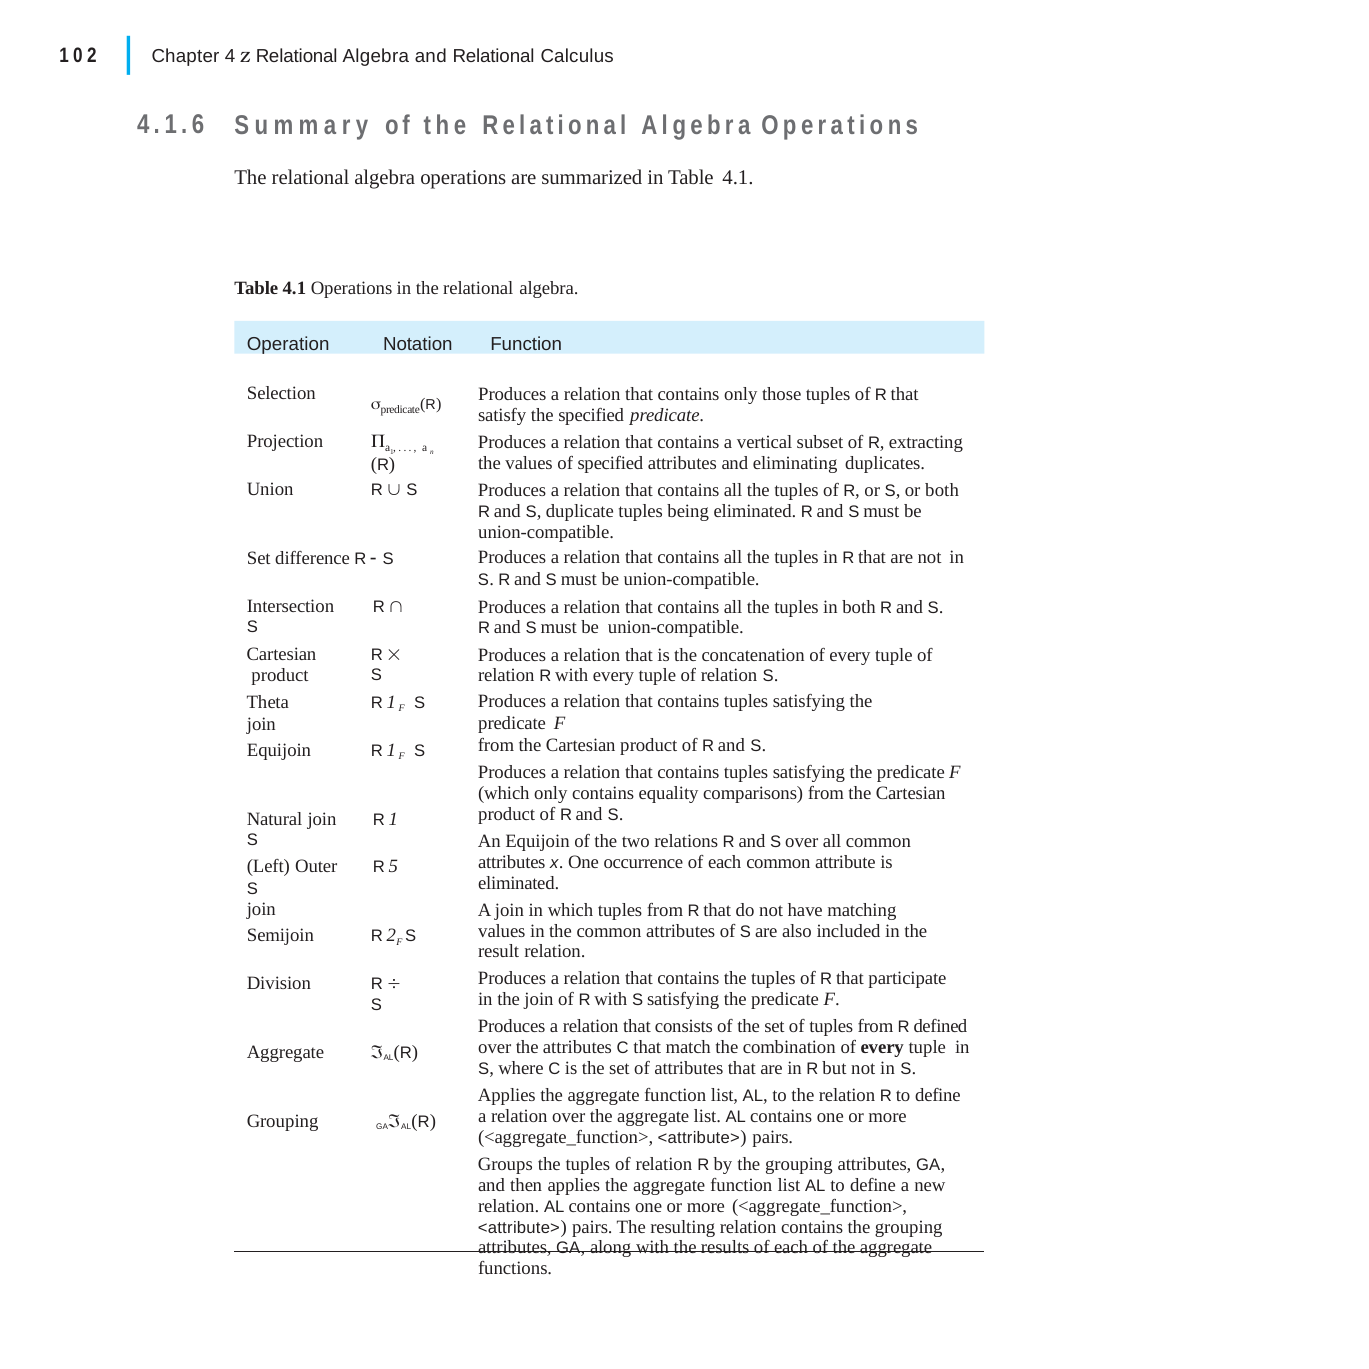

|
102	Chapter 4 z Relational Algebra and Relational Calculus
4.1.6
Summary of the Relational Algebra Operations
The relational algebra operations are summarized in Table 4.1.
Table 4.1 Operations in the relational algebra.
Operation	Notation	Function
Produces a relation that contains only those tuples of R that  satisfy the specified predicate.
Produces a relation that contains a vertical subset of R, extracting  the values of specified attributes and eliminating duplicates.
Produces a relation that contains all the tuples of R, or S, or both  R and S, duplicate tuples being eliminated. R and S must be  union-compatible.
Produces a relation that contains all the tuples in R that are not in
S. R and S must be union-compatible.
Produces a relation that contains all the tuples in both R and S.  R and S must be union-compatible.
Produces a relation that is the concatenation of every tuple of  relation R with every tuple of relation S.
Produces a relation that contains tuples satisfying the predicate F
from the Cartesian product of R and S.
Produces a relation that contains tuples satisfying the predicate F  (which only contains equality comparisons) from the Cartesian  product of R and S.
An Equijoin of the two relations R and S over all common  attributes x. One occurrence of each common attribute is eliminated.
A join in which tuples from R that do not have matching  values in the common attributes of S are also included in the  result relation.
Produces a relation that contains the tuples of R that participate  in the join of R with S satisfying the predicate F.
Produces a relation that consists of the set of tuples from R defined  over the attributes C that match the combination of every tuple  in S, where C is the set of attributes that are in R but not in S.
Applies the aggregate function list, AL, to the relation R to define  a relation over the aggregate list. AL contains one or more  (<aggregate_function>, <attribute>) pairs.
Groups the tuples of relation R by the grouping attributes, GA,  and then applies the aggregate function list AL to define a new  relation. AL contains one or more (<aggregate_function>,
<attribute>) pairs. The resulting relation contains the grouping  attributes, GA, along with the results of each of the aggregate  functions.
Selection
σpredicate(R)
Projection
Π	(R)
a ,..., a
1	n
Union
R ∪ S
Set difference R − S
Intersection	R ∩ S
Cartesian  product
Theta join
R × S
R 1F S
Equijoin
R 1F S
Natural join	R 1 S
(Left) Outer	R 5 S
join
Semijoin
R 2F S
Division
R ÷ S
Aggregate
ℑAL(R)
Grouping
GAℑAL(R)